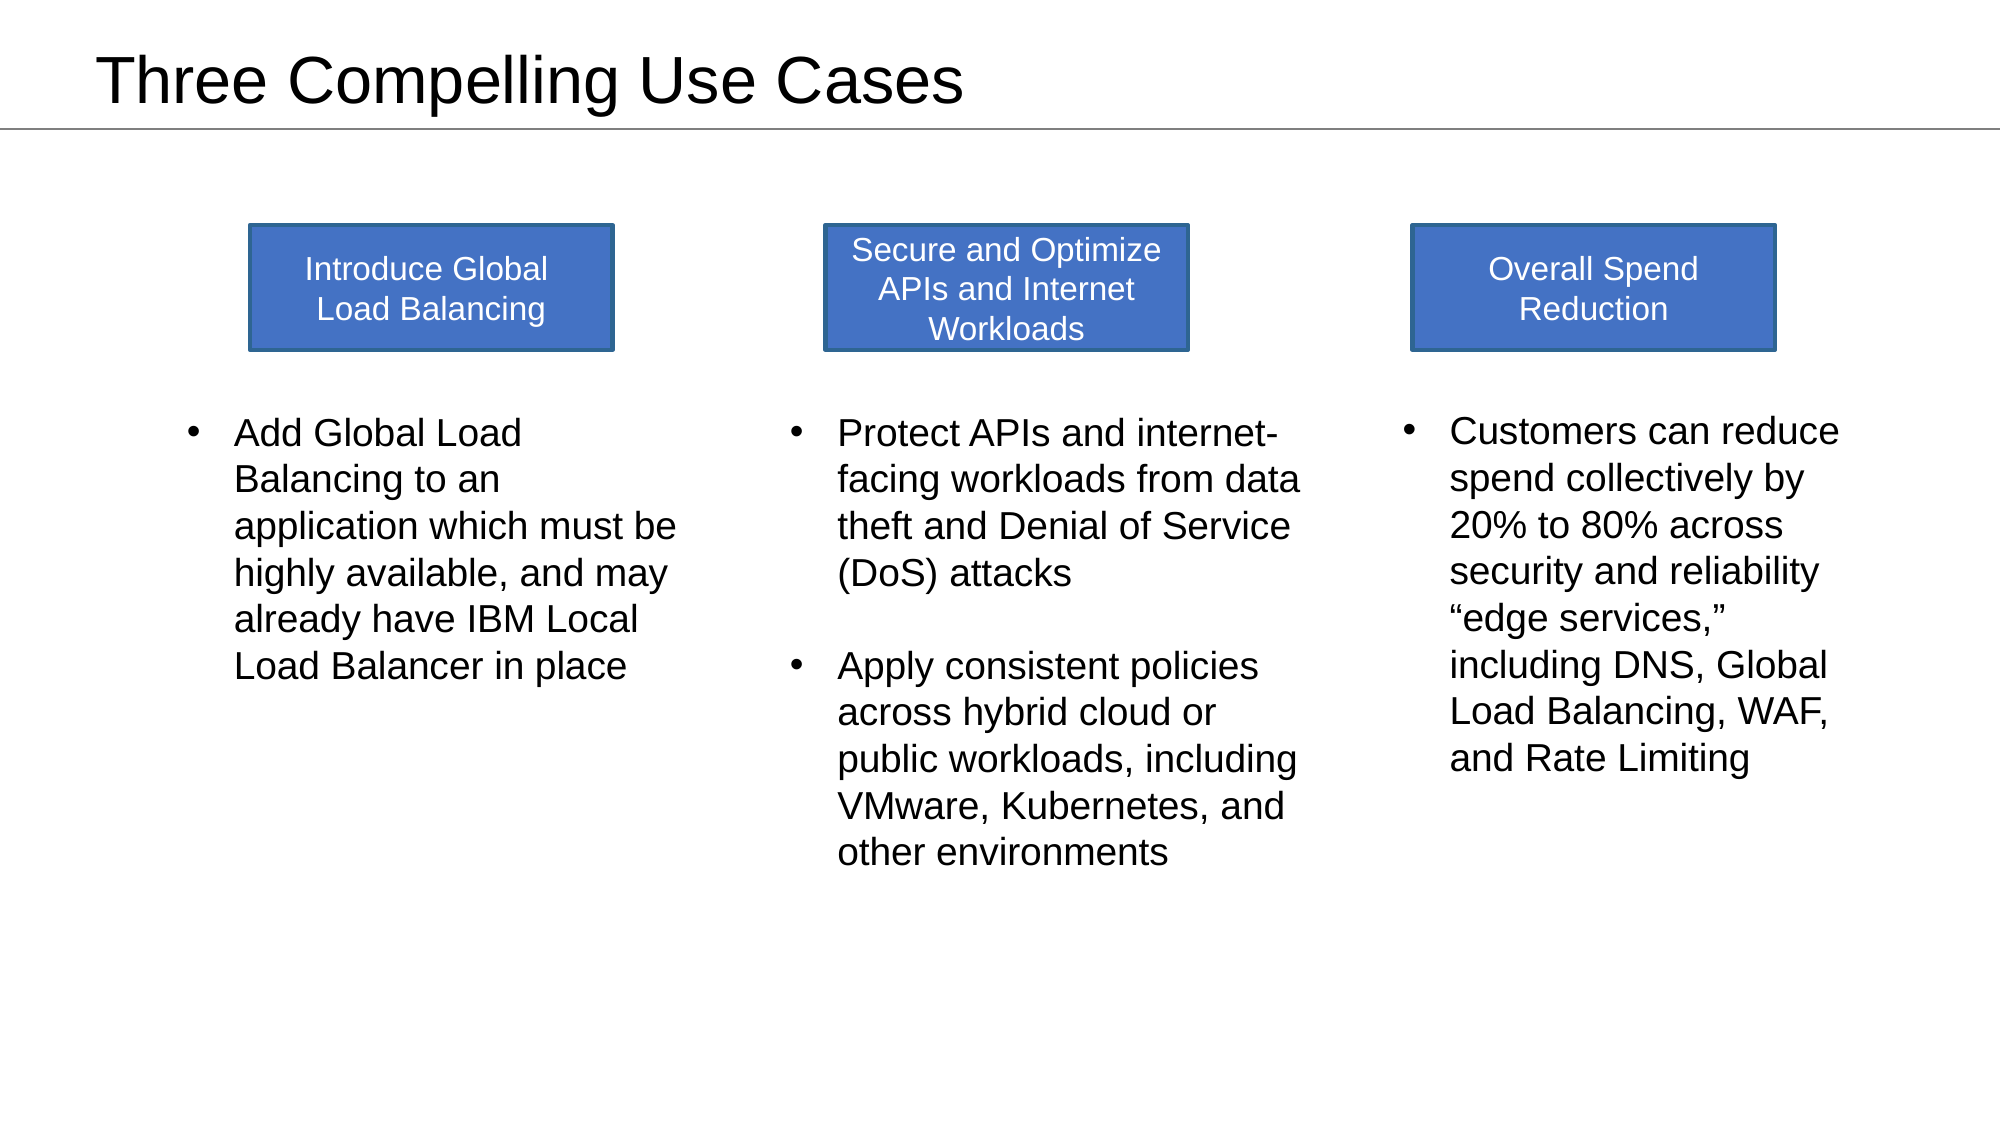

Three Compelling Use Cases
Introduce Global  Load Balancing
Secure and Optimize APIs and Internet Workloads
Overall Spend Reduction
Customers can reduce spend collectively by 20% to 80% across security and reliability “edge services,” including DNS, Global Load Balancing, WAF, and Rate Limiting

Add Global Load Balancing to an application which must be highly available, and may already have IBM Local Load Balancer in place
Protect APIs and internet- facing workloads from data theft and Denial of Service (DoS) attacks

Apply consistent policies across hybrid cloud or public workloads, including VMware, Kubernetes, and other environments